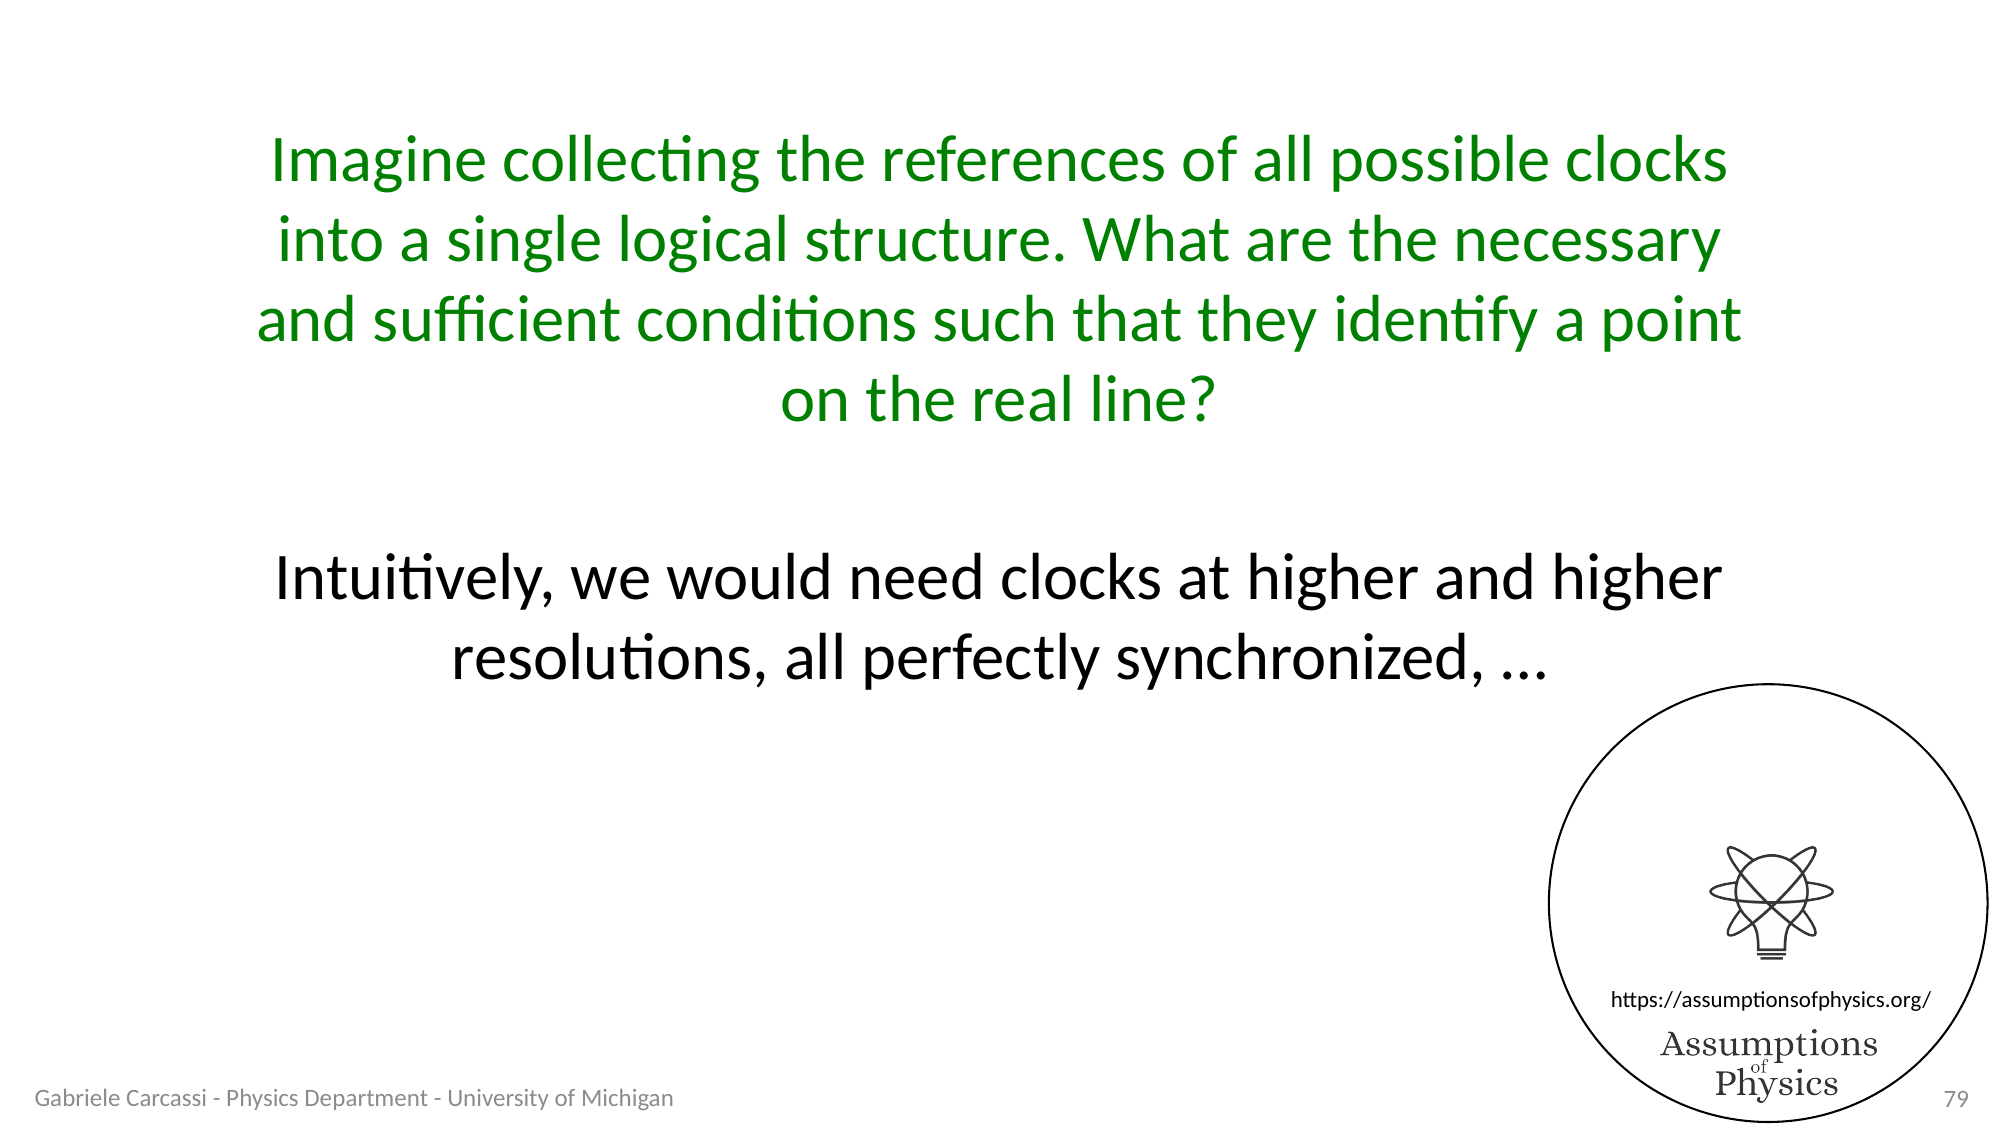

Imagine collecting the references of all possible clocks into a single logical structure. What are the necessary and sufficient conditions such that they identify a point on the real line?
Intuitively, we would need clocks at higher and higher resolutions, all perfectly synchronized, …
Gabriele Carcassi - Physics Department - University of Michigan
79